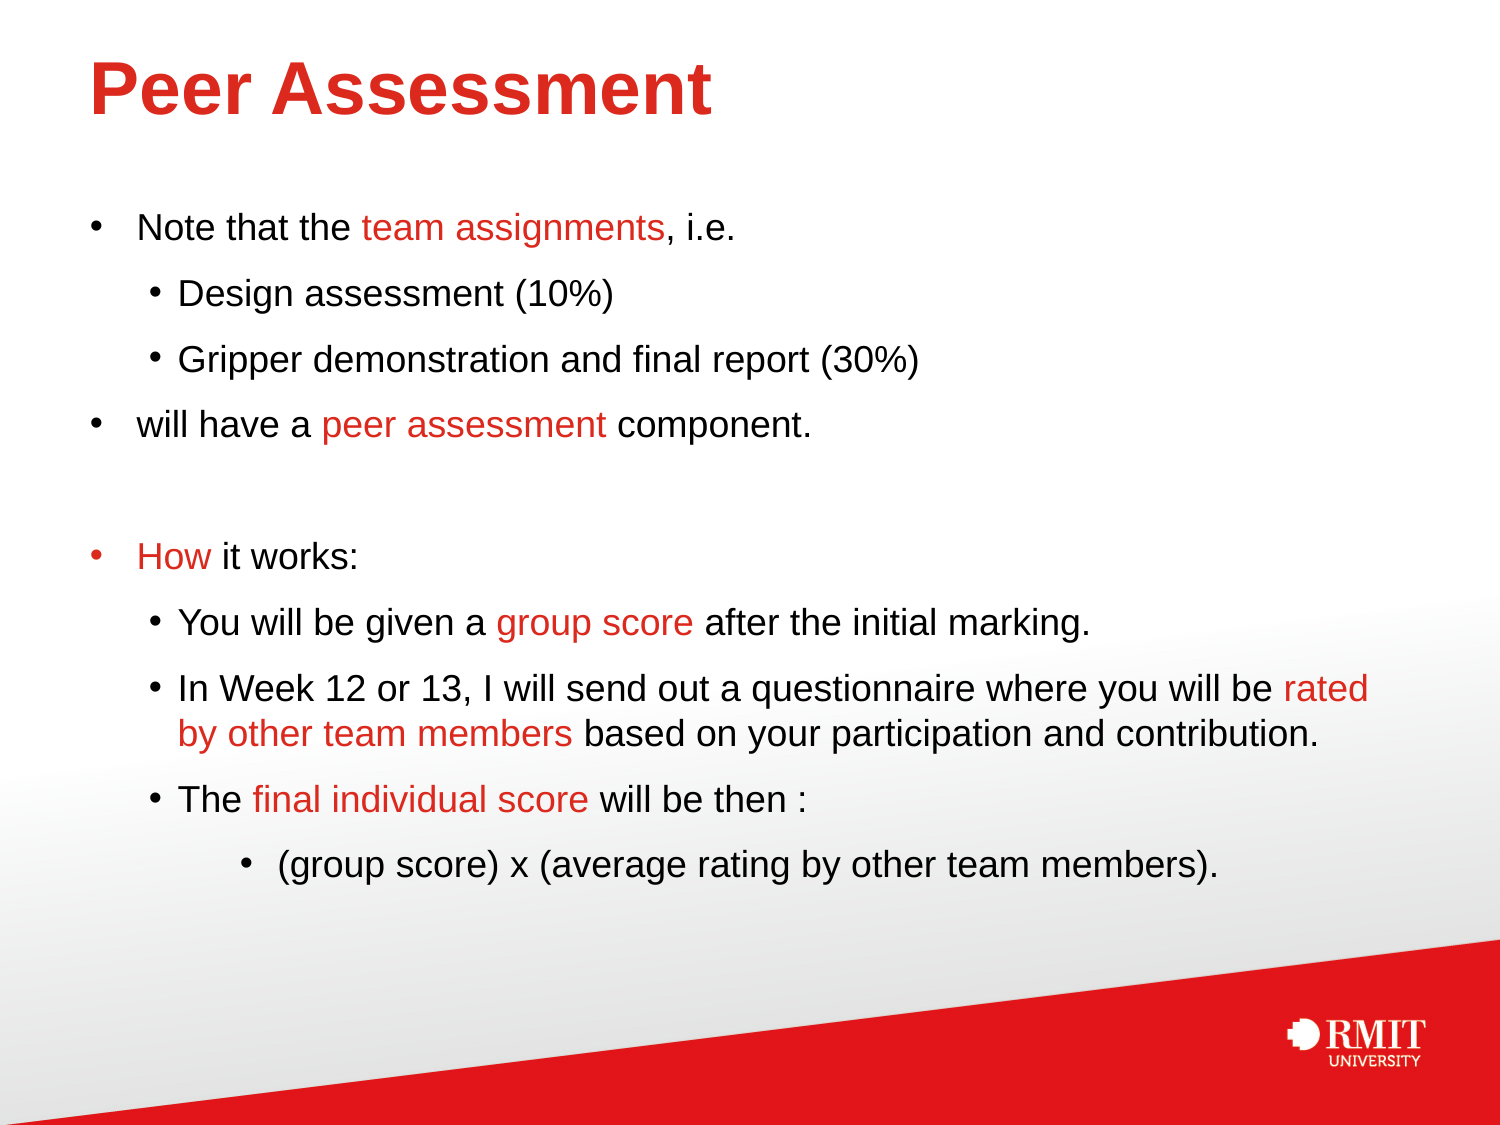

# Peer Assessment
Note that the team assignments, i.e.
Design assessment (10%)
Gripper demonstration and final report (30%)
will have a peer assessment component.

How it works:
You will be given a group score after the initial marking.
In Week 12 or 13, I will send out a questionnaire where you will be rated by other team members based on your participation and contribution.
The final individual score will be then :
(group score) x (average rating by other team members).